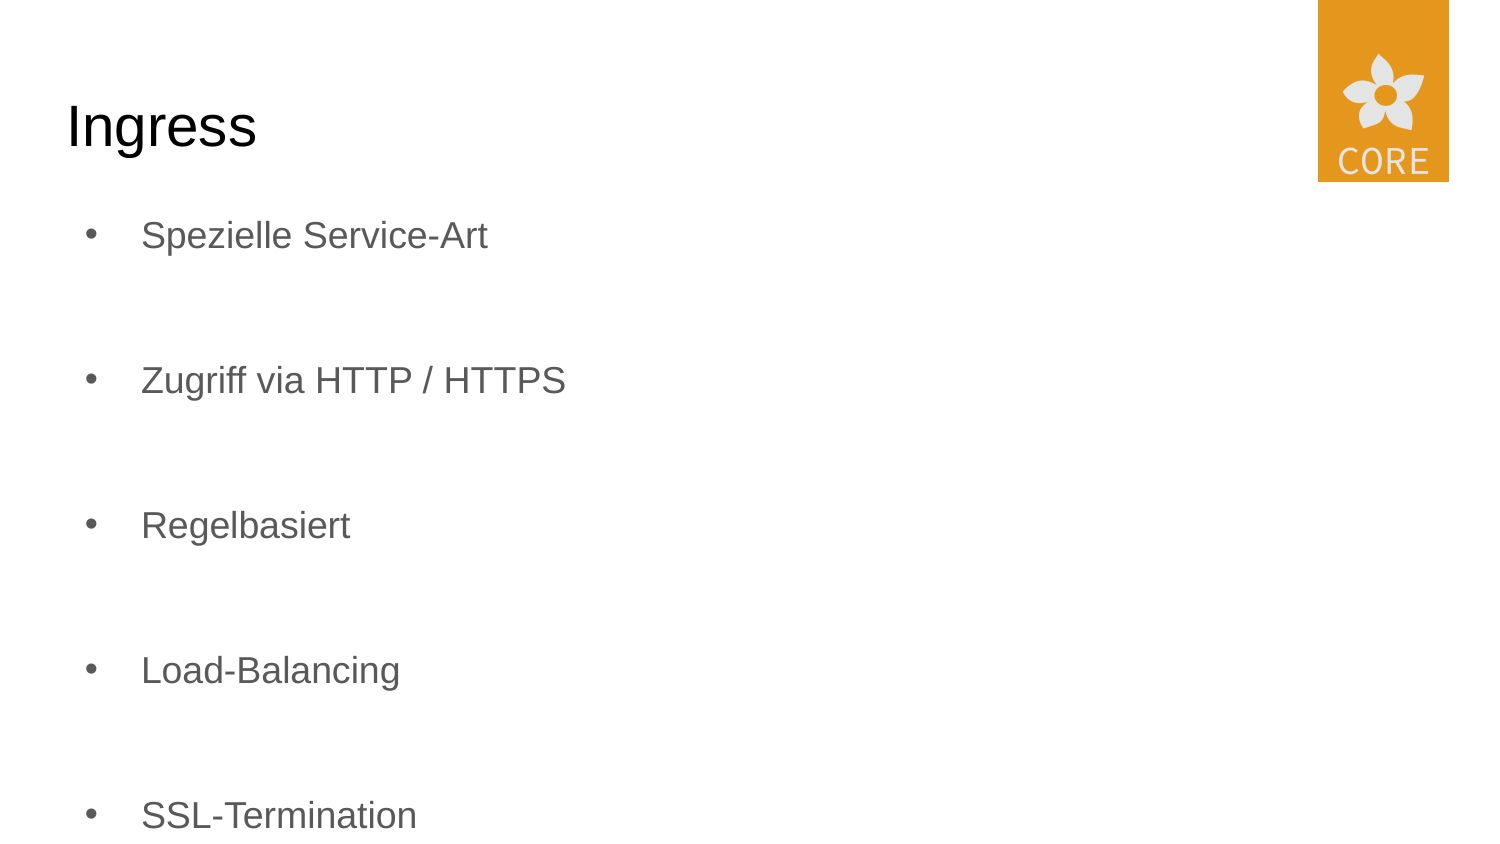

# Ingress
Spezielle Service-Art

Zugriff via HTTP / HTTPS

Regelbasiert

Load-Balancing

SSL-Termination